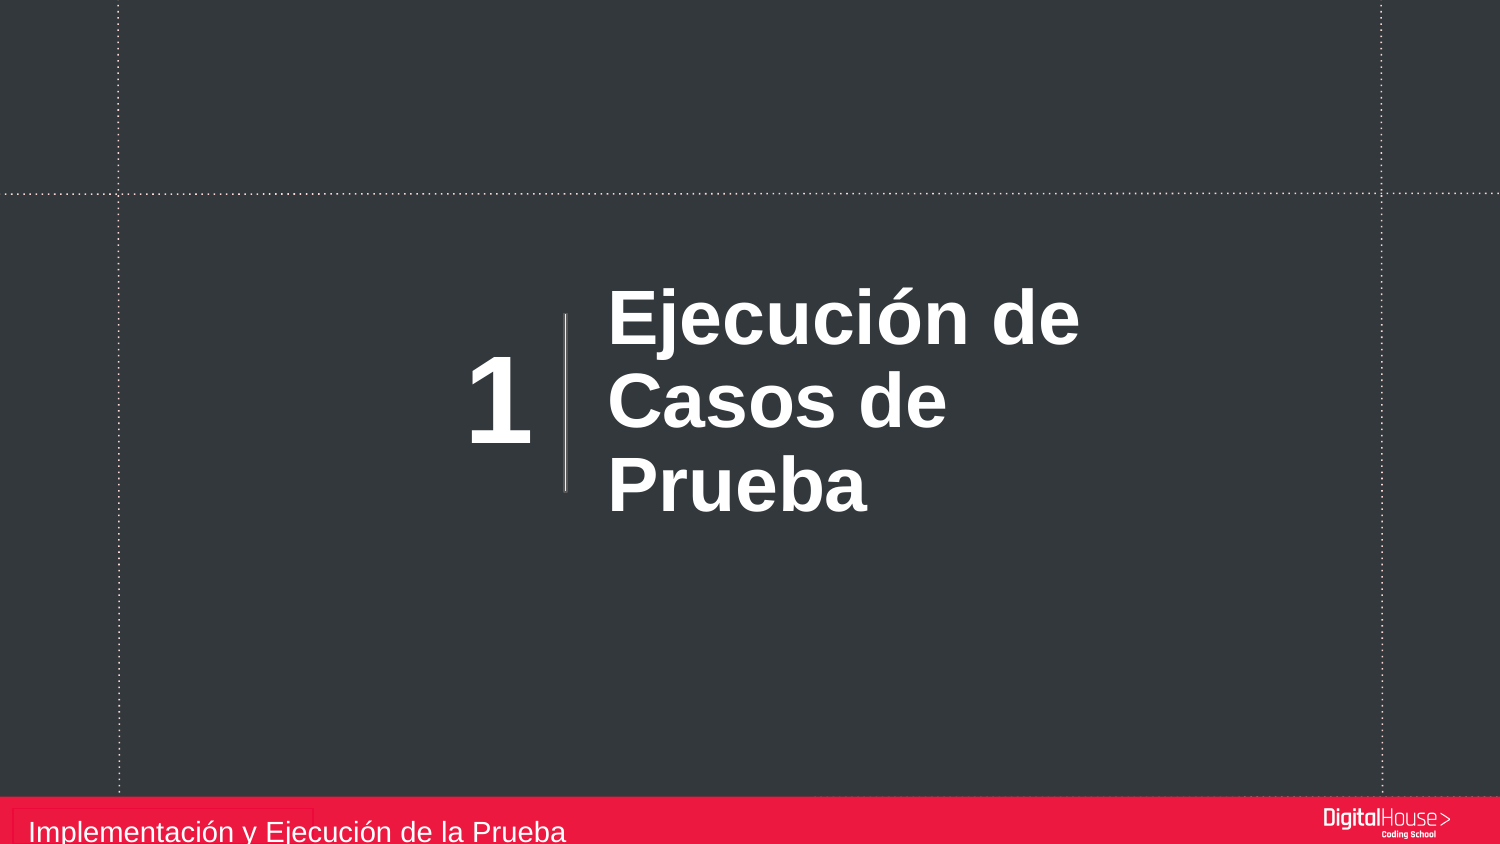

Ejecución de Casos de Prueba

1
Implementación y Ejecución de la Prueba